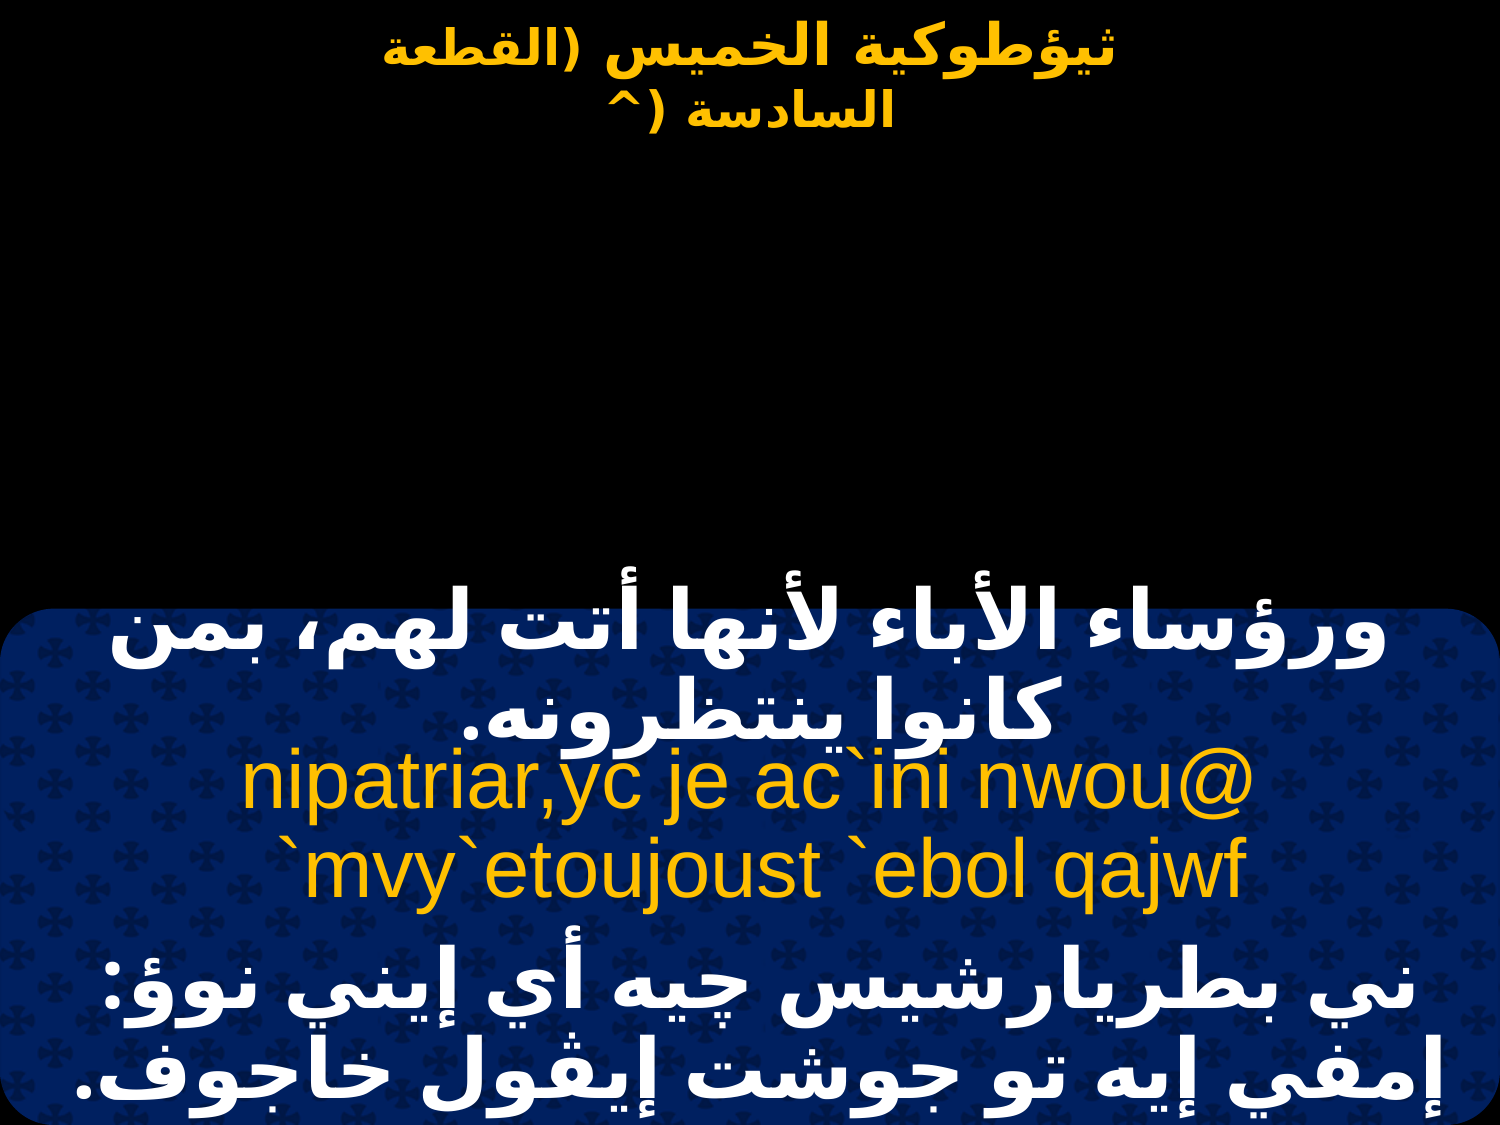

ورؤساء الأباء لأنها أتت لهم، بمن كانوا ينتظرونه.
nipatriar,yc je ac`ini nwou@
 `mvy`etoujoust `ebol qajwf
ني بطريارشيس چيه أي إيني نوؤ:
إمفي إيه تو جوشت إيڤول خاجوف.